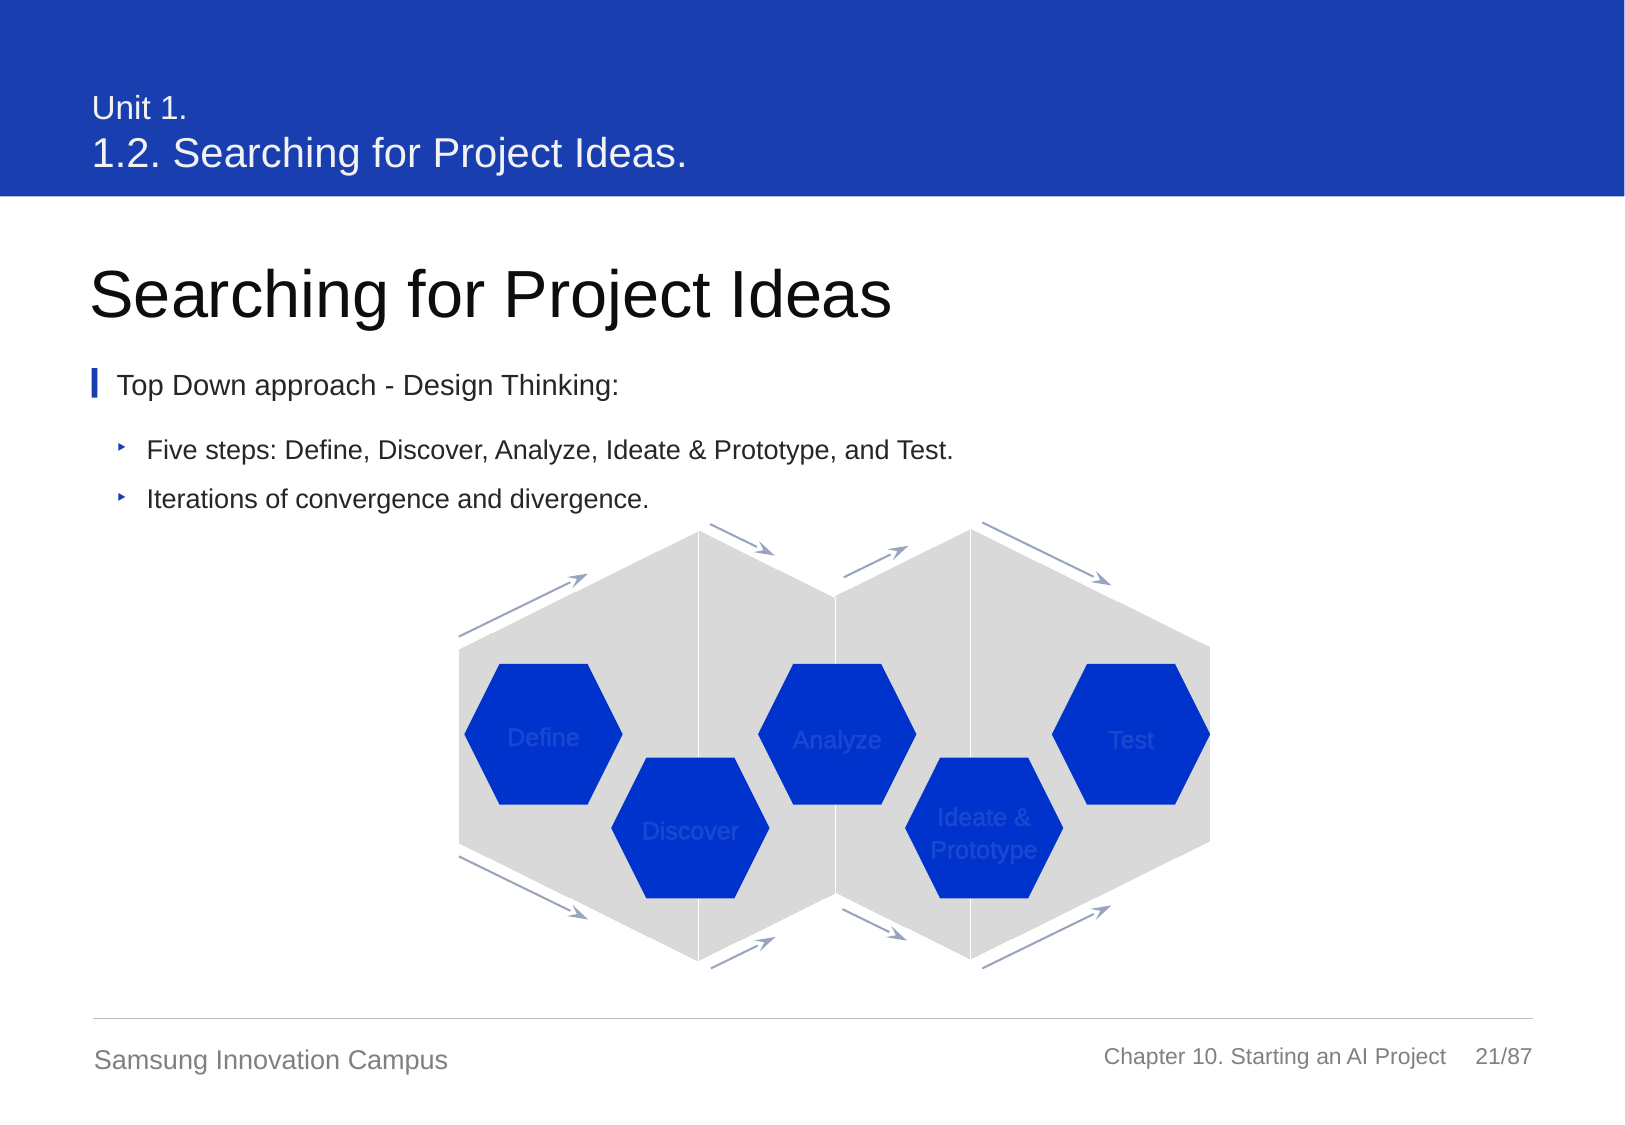

Unit 1.
1.2. Searching for Project Ideas.
Searching for Project Ideas
Top Down approach - Design Thinking:

Five steps: Define, Discover, Analyze, Ideate & Prototype, and Test.
Iterations of convergence and divergence.

Define
Analyze
Test

Discover
Ideate &
Prototype